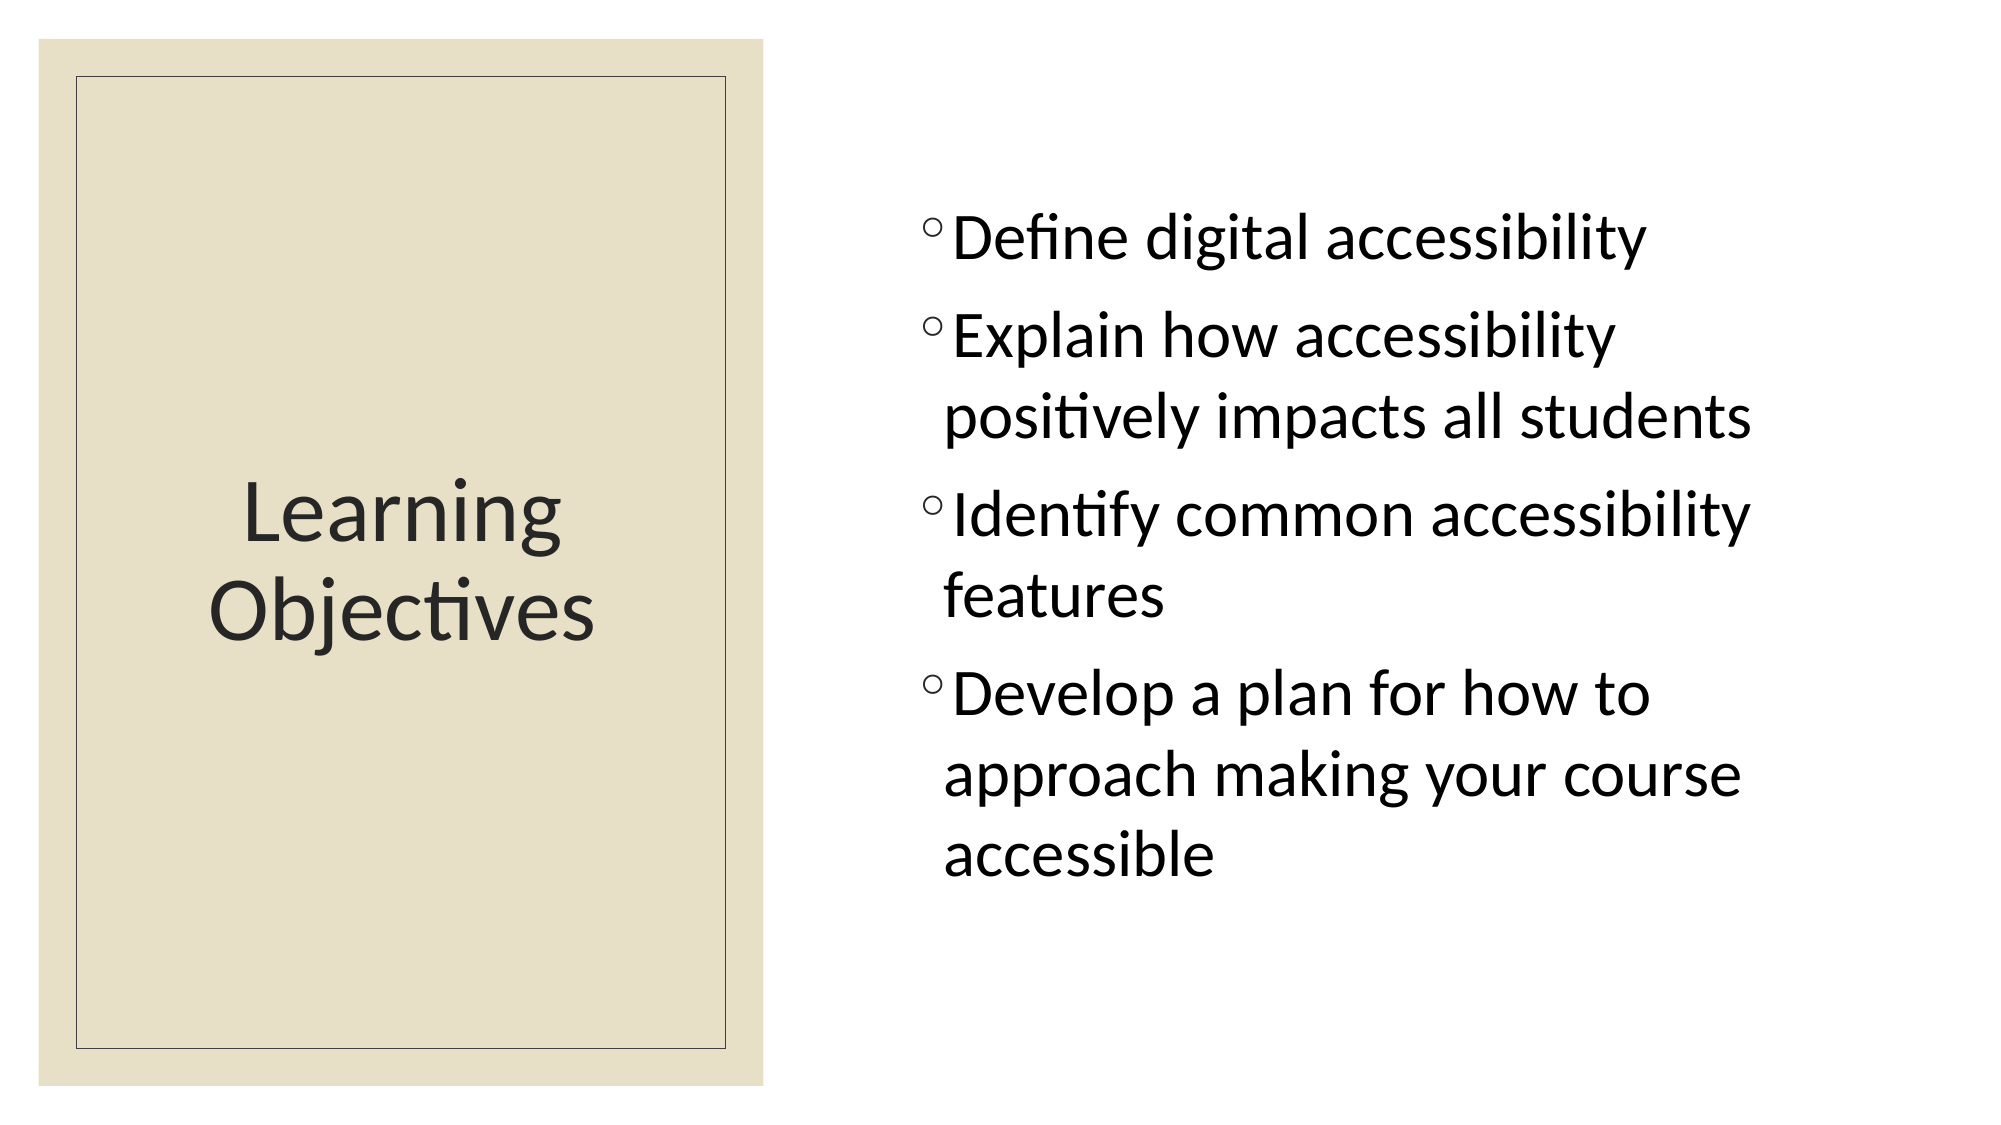

Define digital accessibility
Explain how accessibility positively impacts all students
Identify common accessibility features
Develop a plan for how to approach making your course accessible
# Learning Objectives